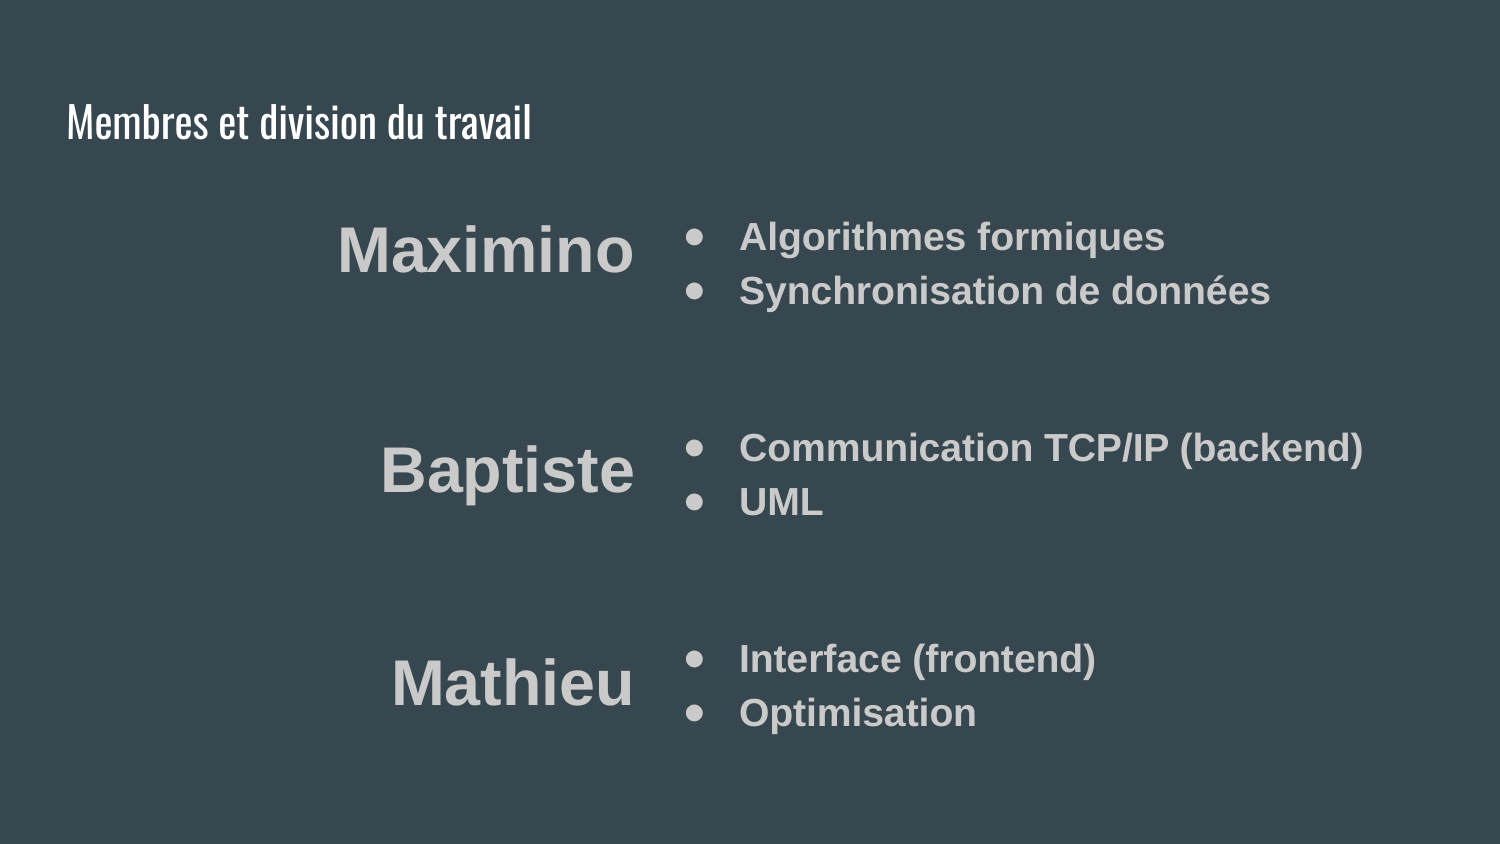

# Membres et division du travail
Maximino

Baptiste

Mathieu
Algorithmes formiques
Synchronisation de données

Communication TCP/IP (backend)
UML

Interface (frontend)
Optimisation